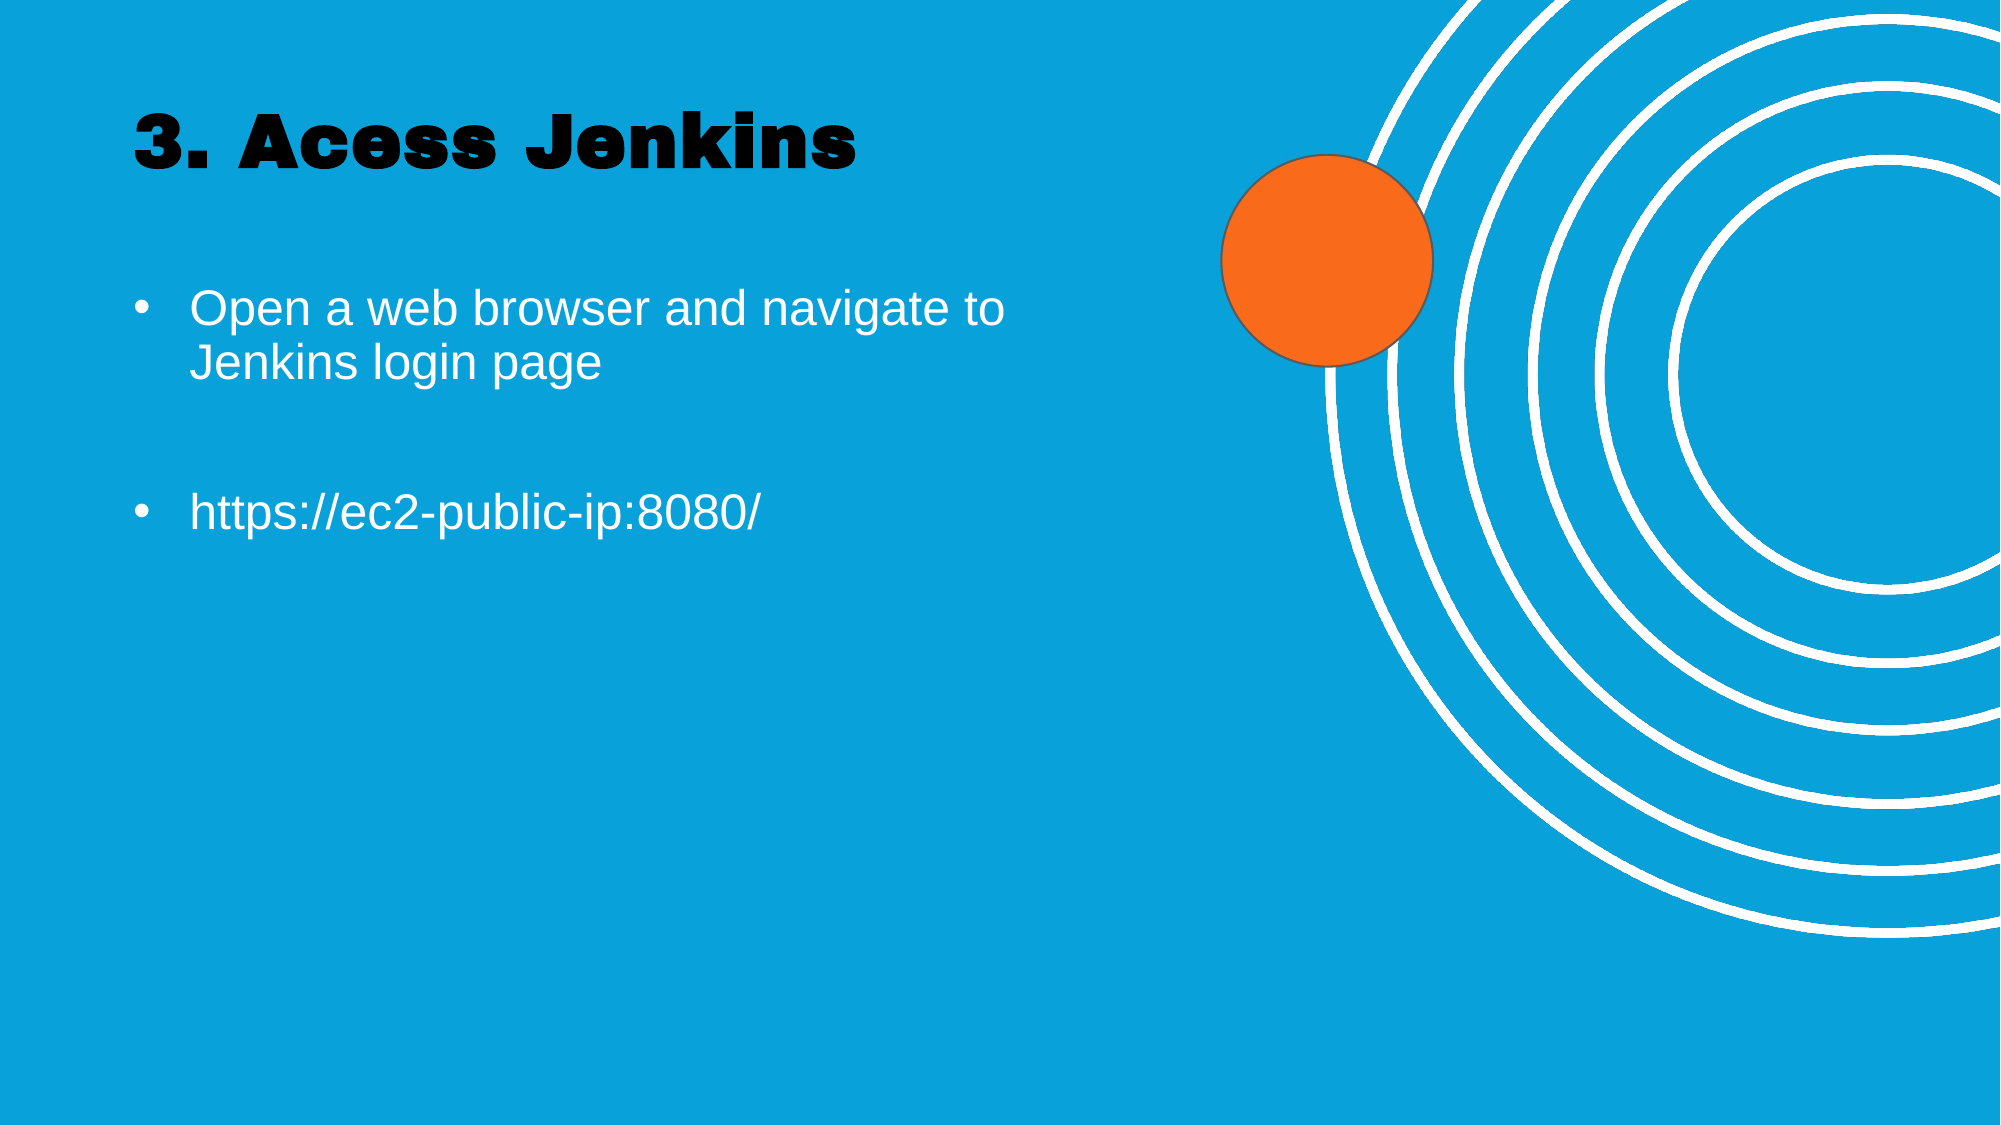

# 3. Acess Jenkins
Open a web browser and navigate to Jenkins login page

https://ec2-public-ip:8080/